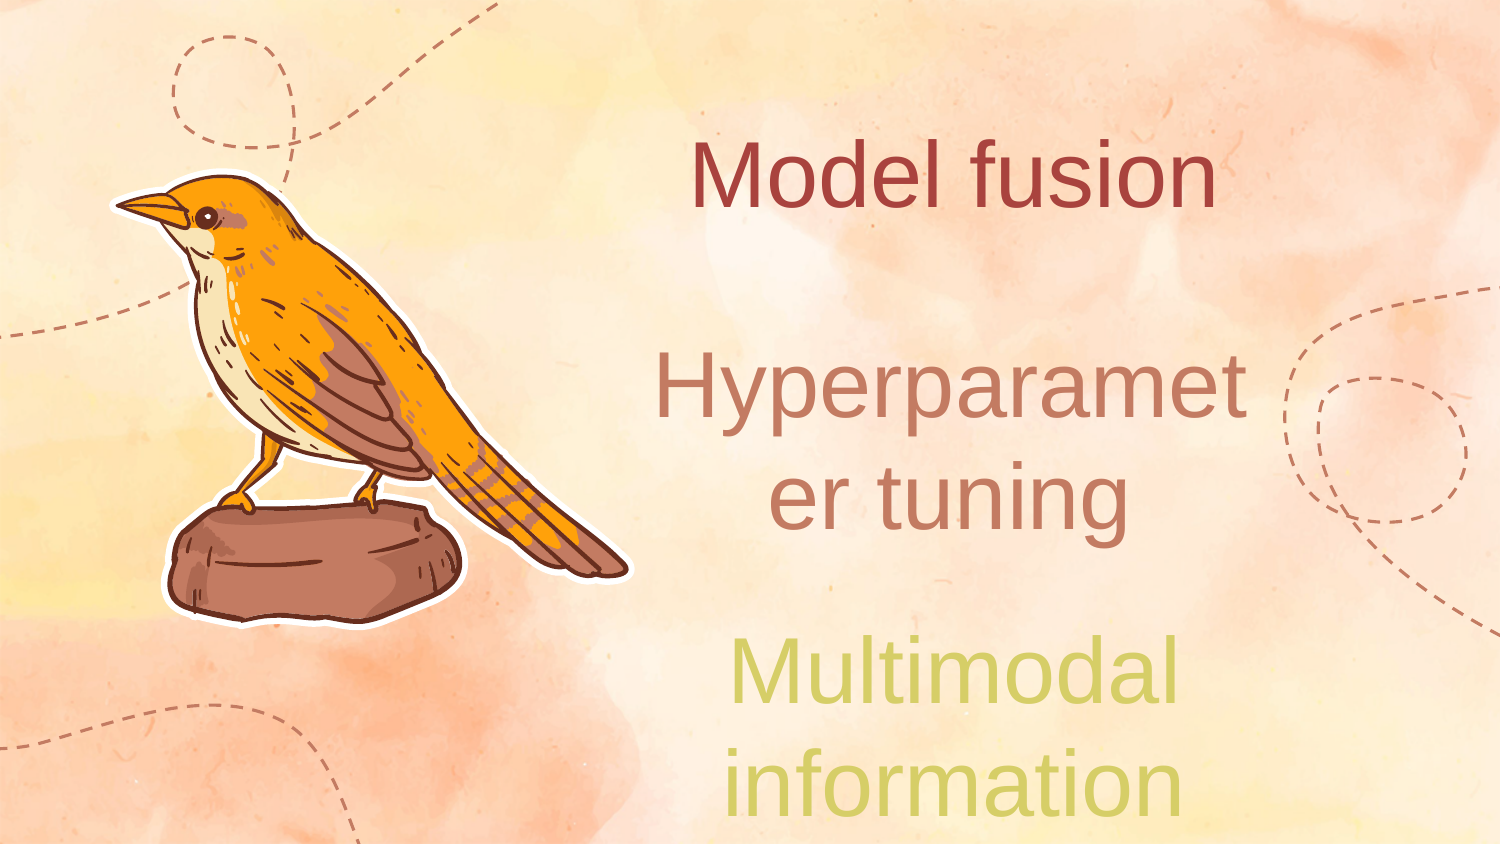

# Model fusion

Hyperparameter tuning
Multimodal information